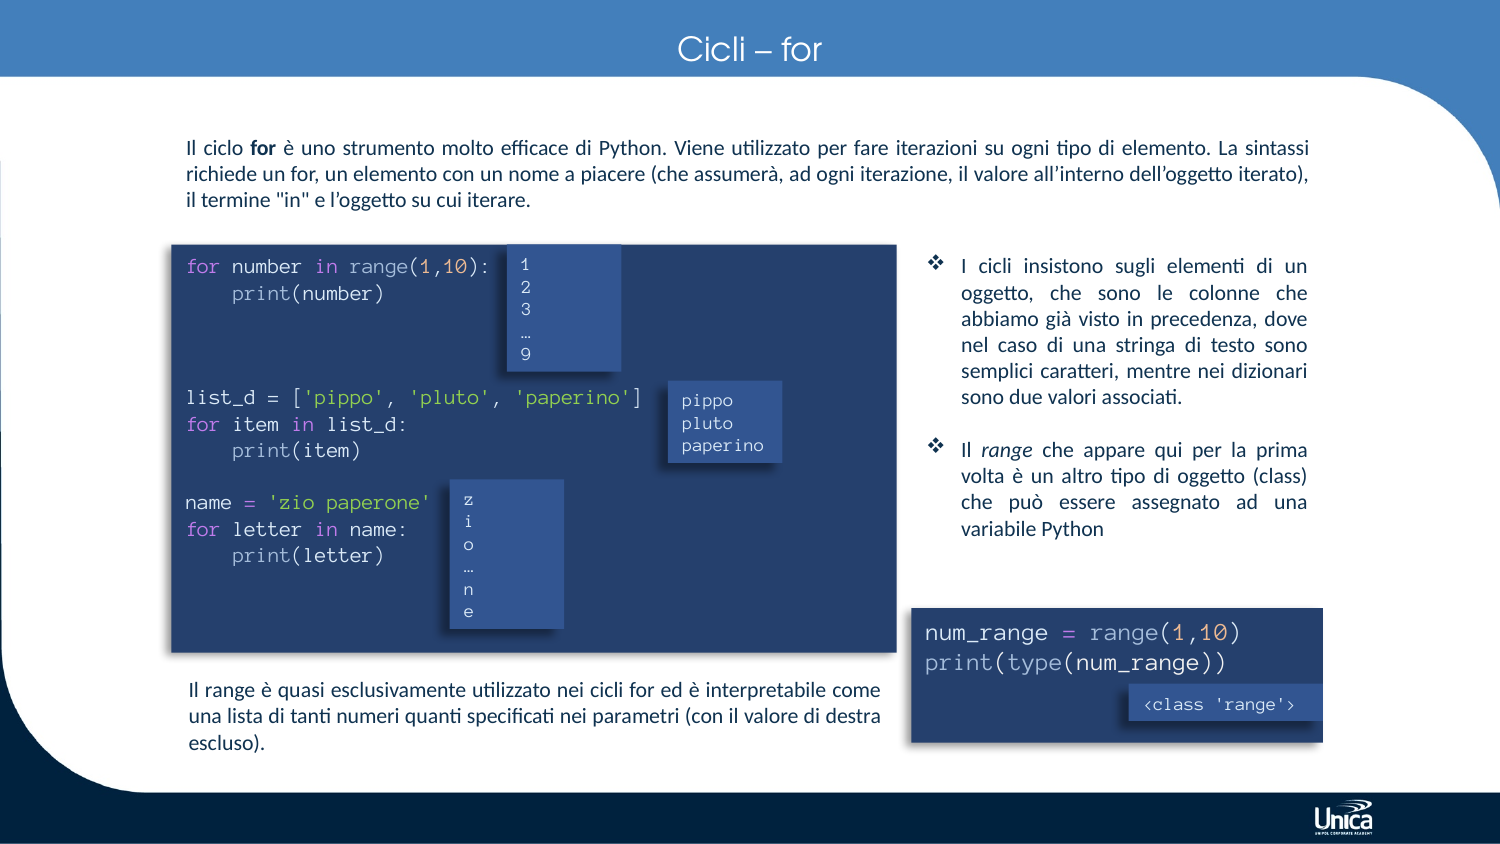

# Cicli – for
Il ciclo for è uno strumento molto efficace di Python. Viene utilizzato per fare iterazioni su ogni tipo di elemento. La sintassi richiede un for, un elemento con un nome a piacere (che assumerà, ad ogni iterazione, il valore all’interno dell’oggetto iterato), il termine "in" e l’oggetto su cui iterare.
1
2
3
…
9
for number in range(1,10):
    print(number)

list_d = ['pippo', 'pluto', 'paperino']
for item in list_d:
    print(item)

name = 'zio paperone'
for letter in name:
    print(letter)

I cicli insistono sugli elementi di un oggetto, che sono le colonne che abbiamo già visto in precedenza, dove nel caso di una stringa di testo sono semplici caratteri, mentre nei dizionari sono due valori associati.

Il range che appare qui per la prima volta è un altro tipo di oggetto (class) che può essere assegnato ad una variabile Python

pippo
pluto
paperino
z
i
o
…
n
e
num_range = range(1,10)
print(type(num_range))

Il range è quasi esclusivamente utilizzato nei cicli for ed è interpretabile come una lista di tanti numeri quanti specificati nei parametri (con il valore di destra escluso).
<class 'range'>